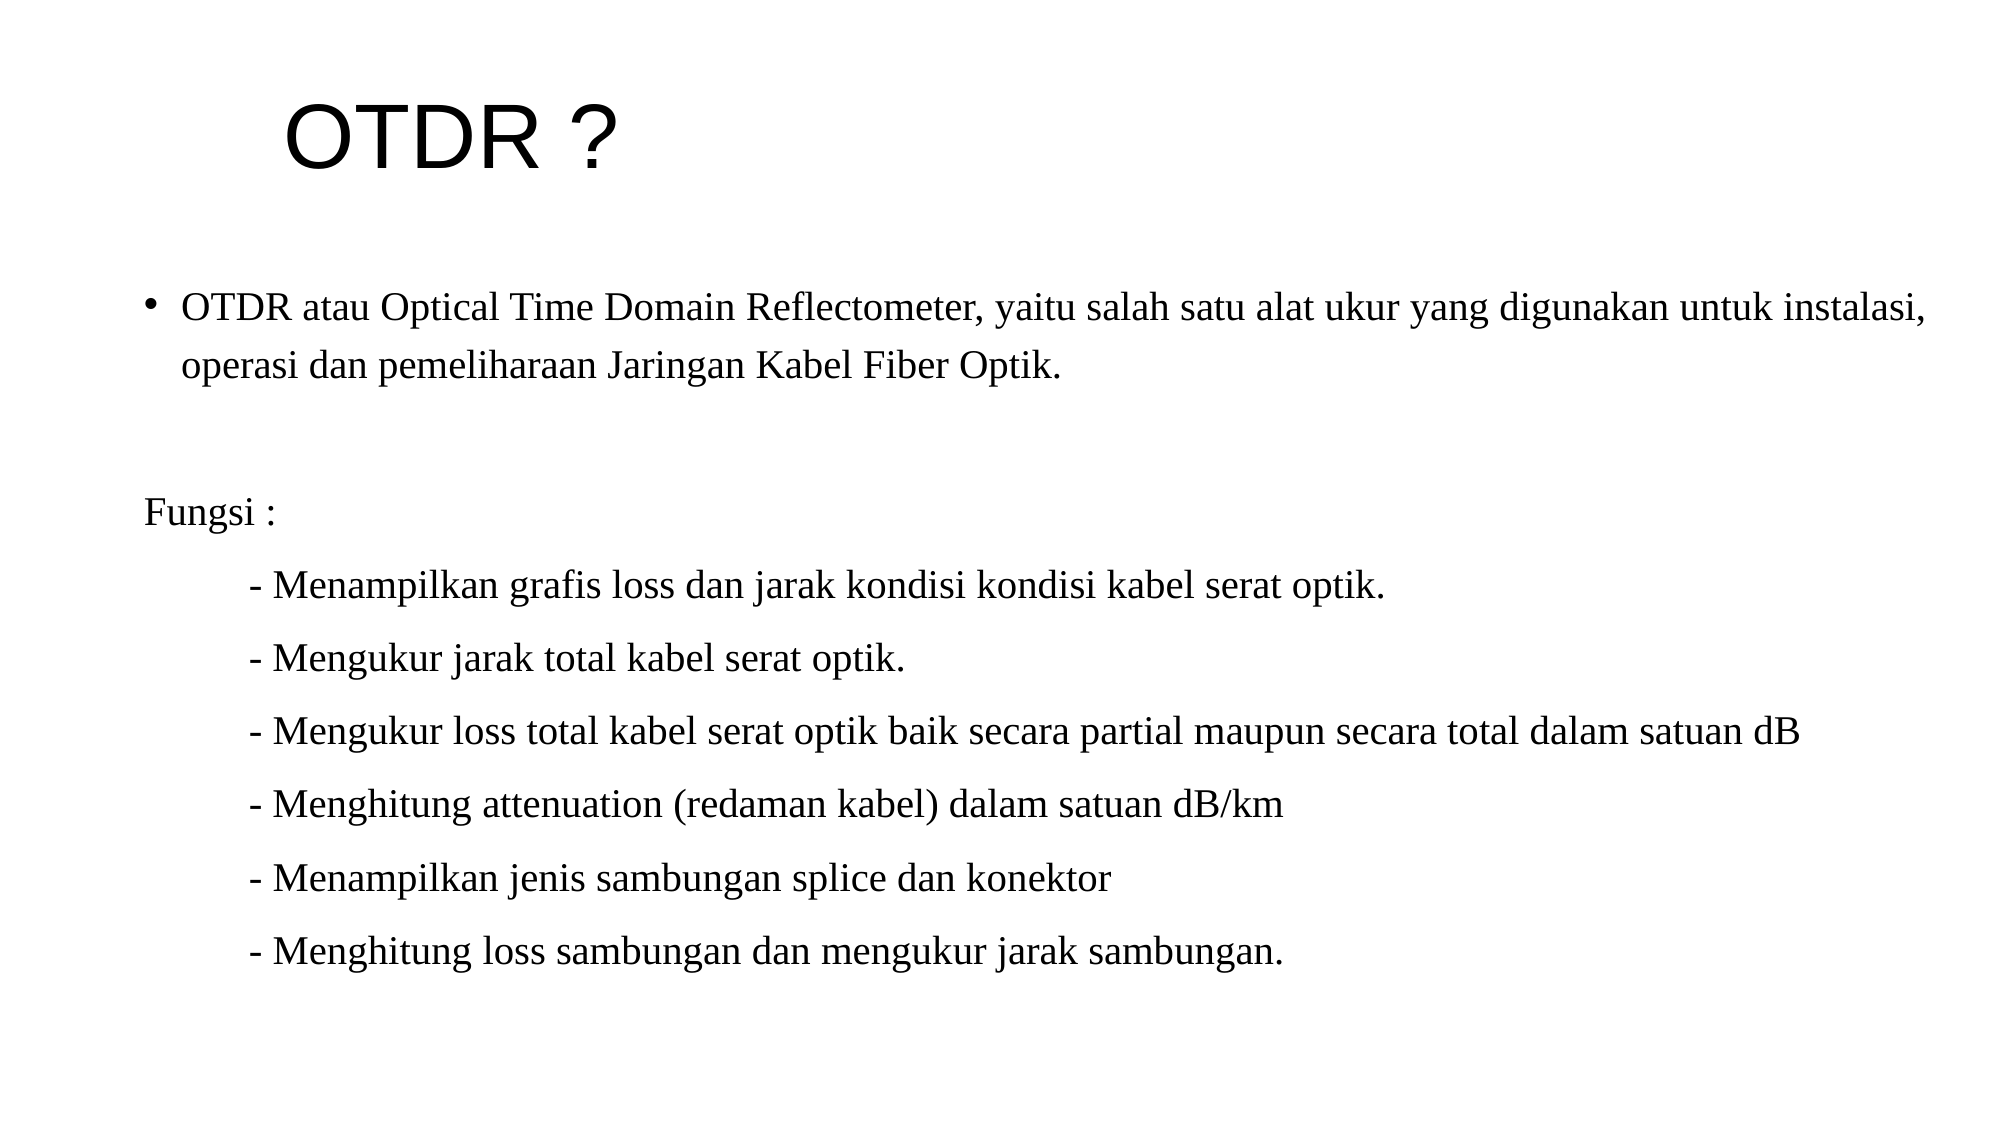

# OTDR ?
OTDR atau Optical Time Domain Reflectometer, yaitu salah satu alat ukur yang digunakan untuk instalasi, operasi dan pemeliharaan Jaringan Kabel Fiber Optik.

Fungsi :
	- Menampilkan grafis loss dan jarak kondisi kondisi kabel serat optik.
	- Mengukur jarak total kabel serat optik.
	- Mengukur loss total kabel serat optik baik secara partial maupun secara total dalam satuan dB
	- Menghitung attenuation (redaman kabel) dalam satuan dB/km
	- Menampilkan jenis sambungan splice dan konektor
	- Menghitung loss sambungan dan mengukur jarak sambungan.